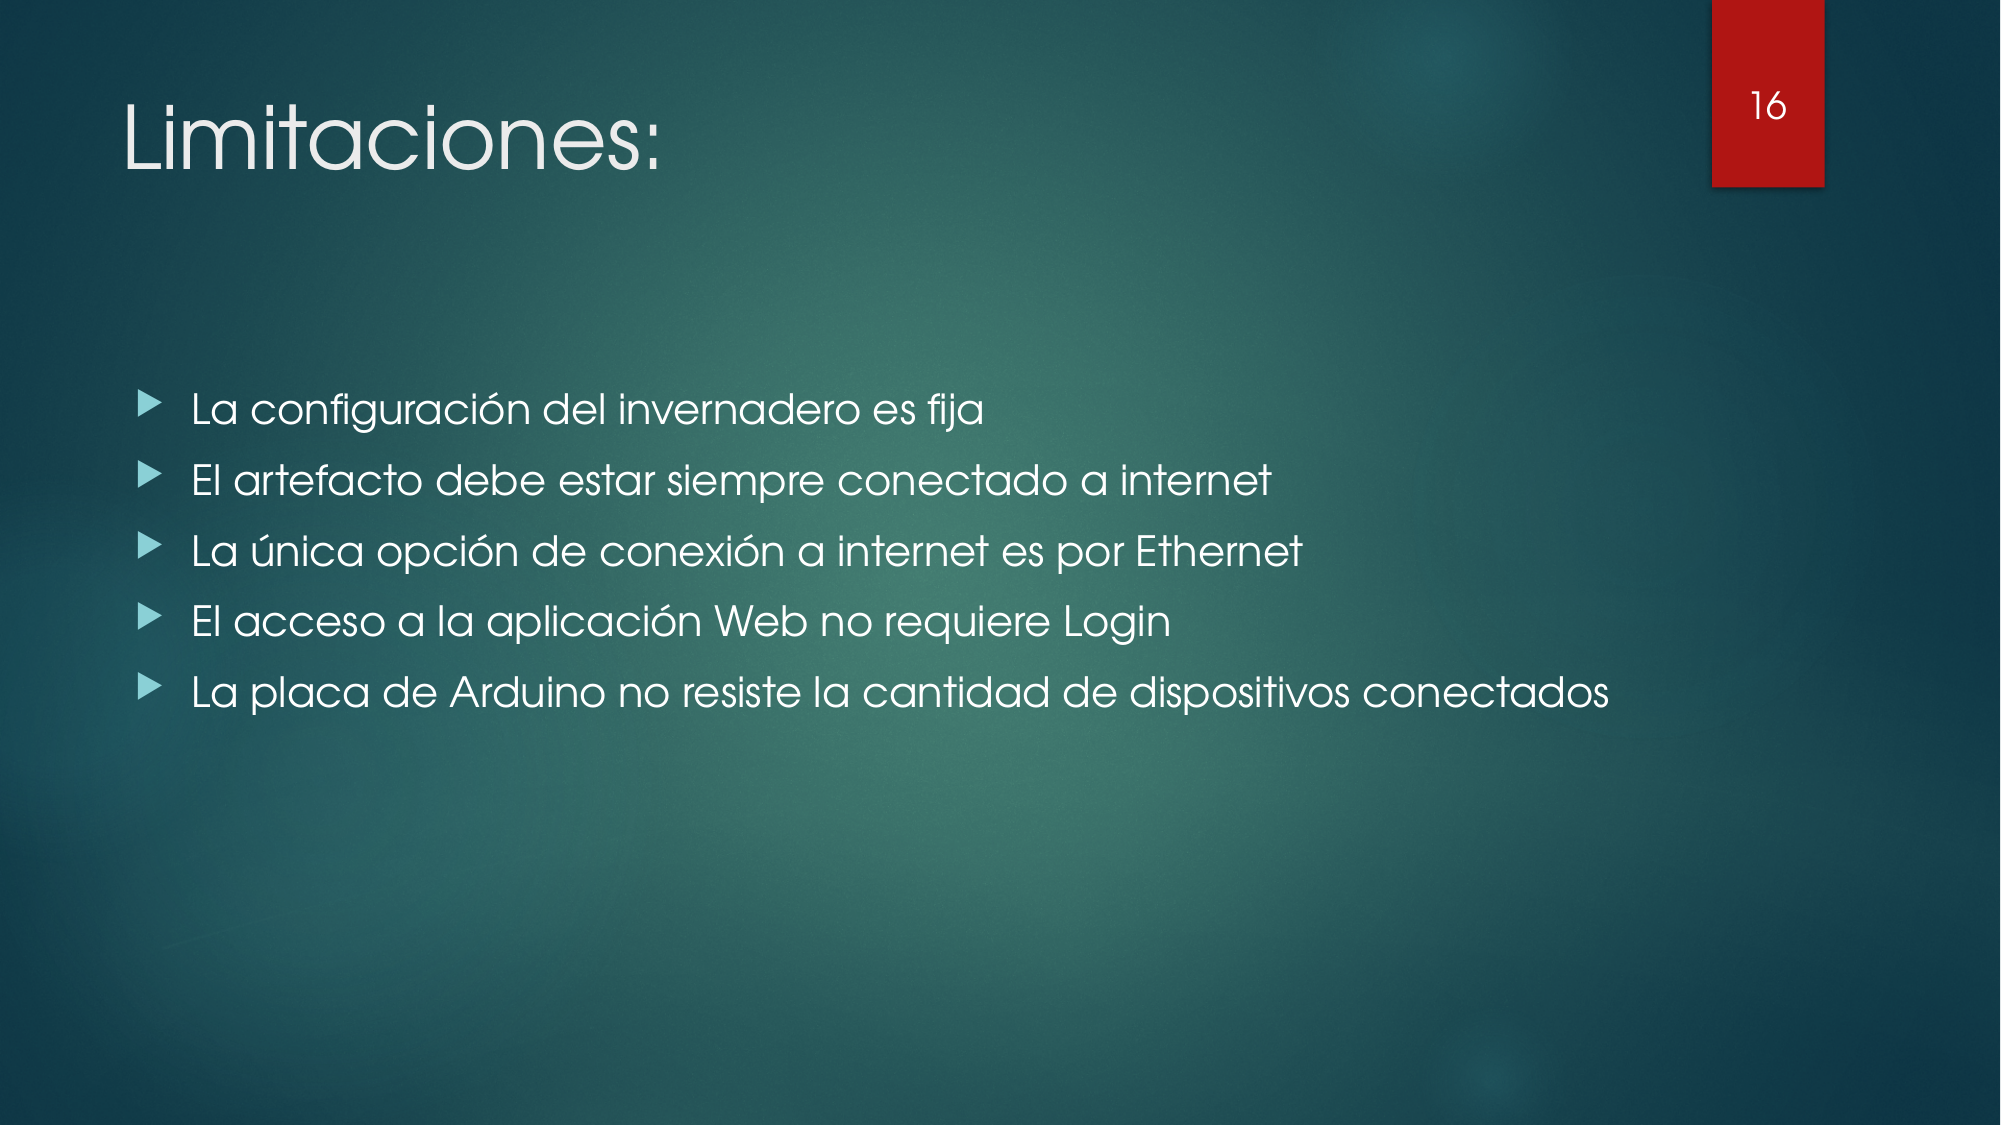

# Limitaciones:
16

La configuración del invernadero es fija
El artefacto debe estar siempre conectado a internet
La única opción de conexión a internet es por Ethernet
El acceso a la aplicación Web no requiere Login
La placa de Arduino no resiste la cantidad de dispositivos conectados